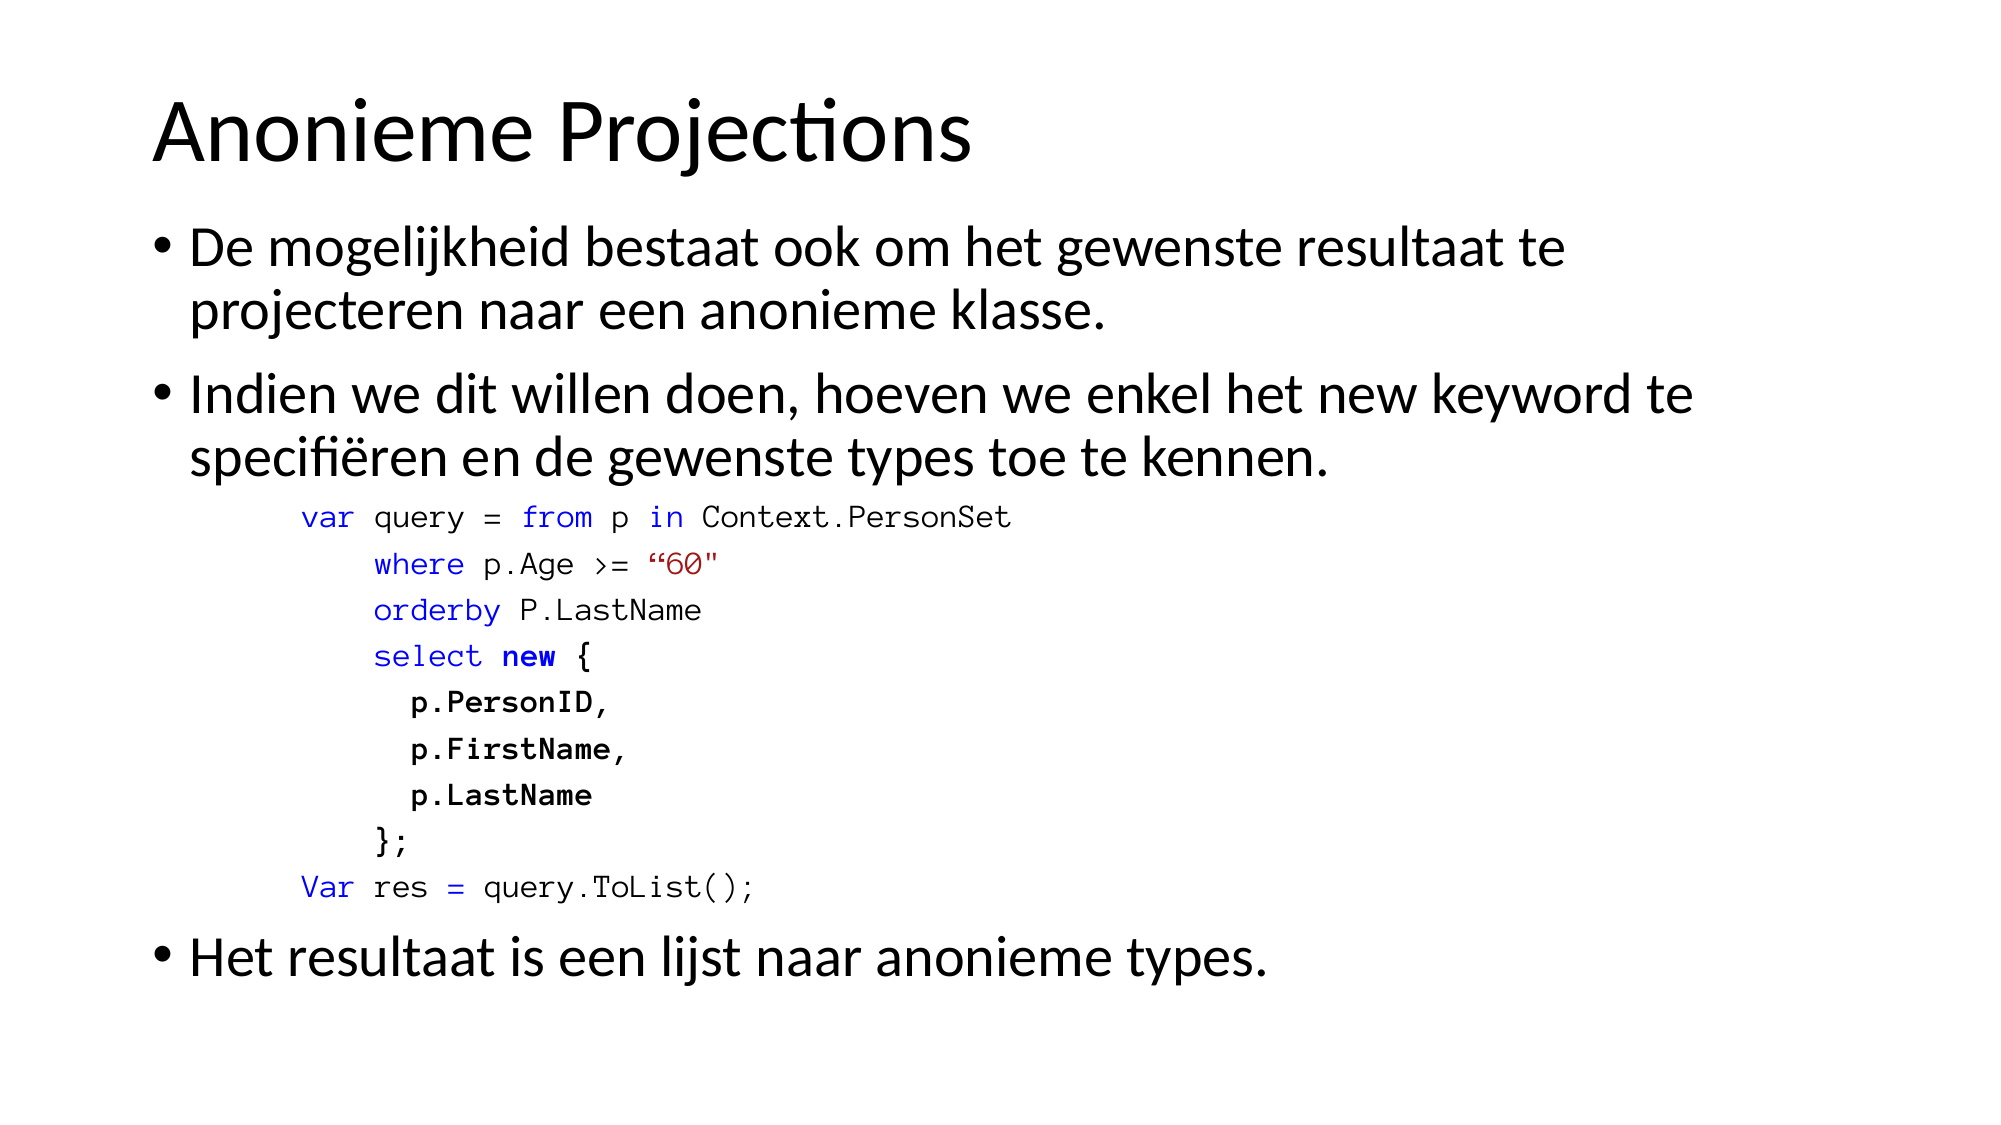

# Anonieme Projections
De mogelijkheid bestaat ook om het gewenste resultaat te projecteren naar een anonieme klasse.
Indien we dit willen doen, hoeven we enkel het new keyword te specifiëren en de gewenste types toe te kennen.
var query = from p in Context.PersonSet
    where p.Age >= “60"
    orderby P.LastName
    select new {
      p.PersonID,
      p.FirstName,
      p.LastName
    };
Var res = query.ToList();
Het resultaat is een lijst naar anonieme types.